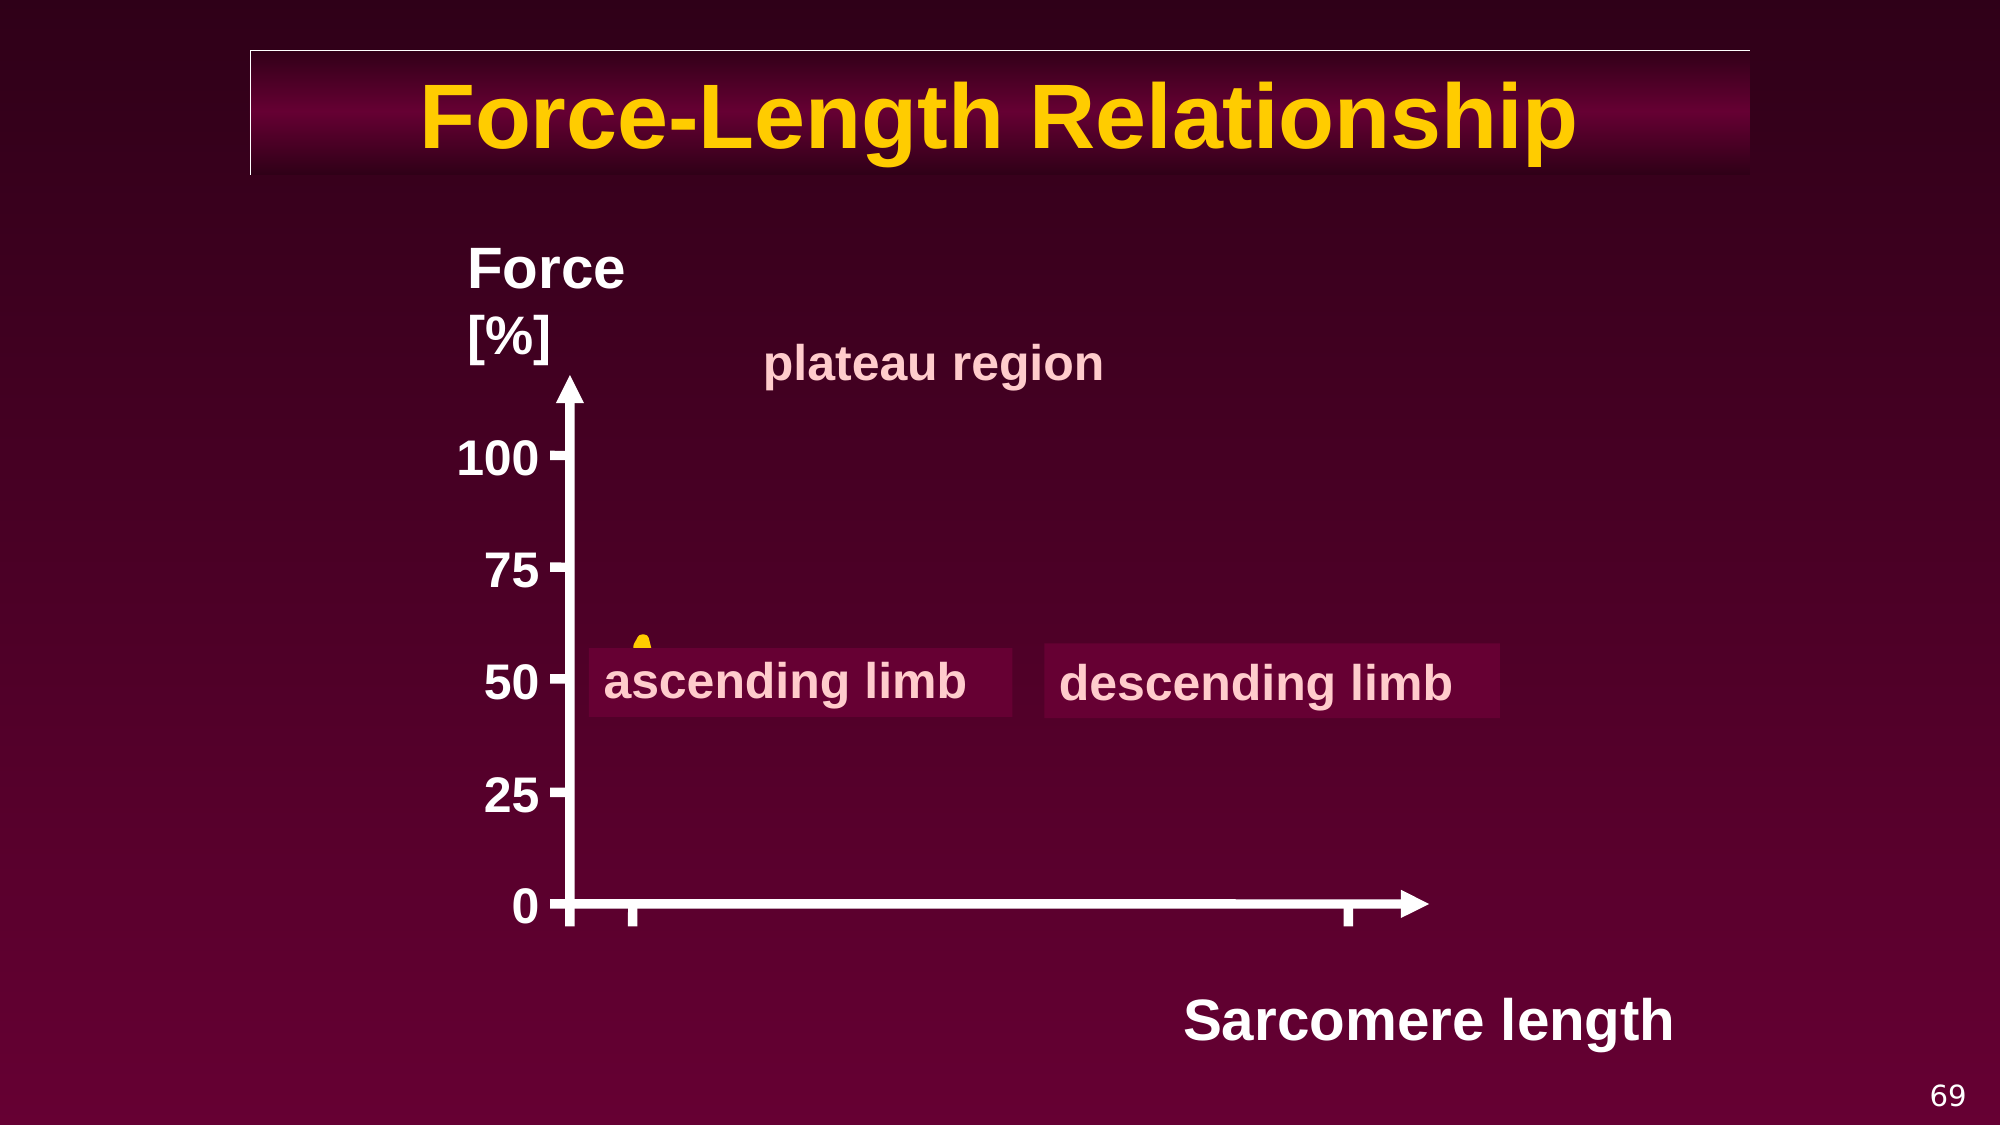

Force-Length Relationship
Force
[%]
plateau region

100
75

50
descending limb
ascending limb
25
0
Sarcomere length
69